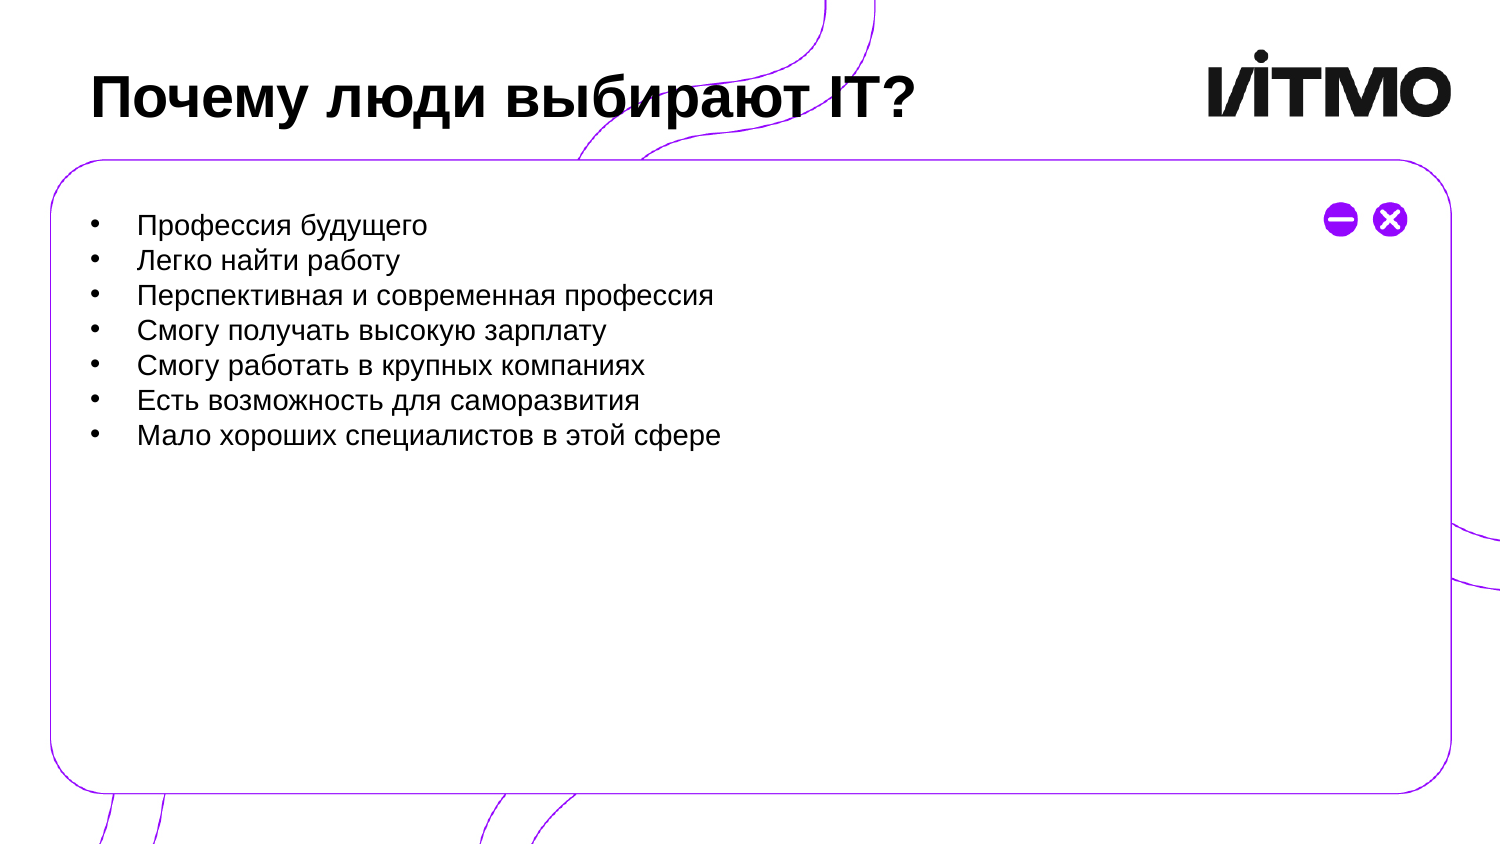

# Почему люди выбирают IT?
Профессия будущего
Легко найти работу
Перспективная и современная профессия
Смогу получать высокую зарплату
Смогу работать в крупных компаниях
Есть возможность для саморазвития
Мало хороших специалистов в этой сфере